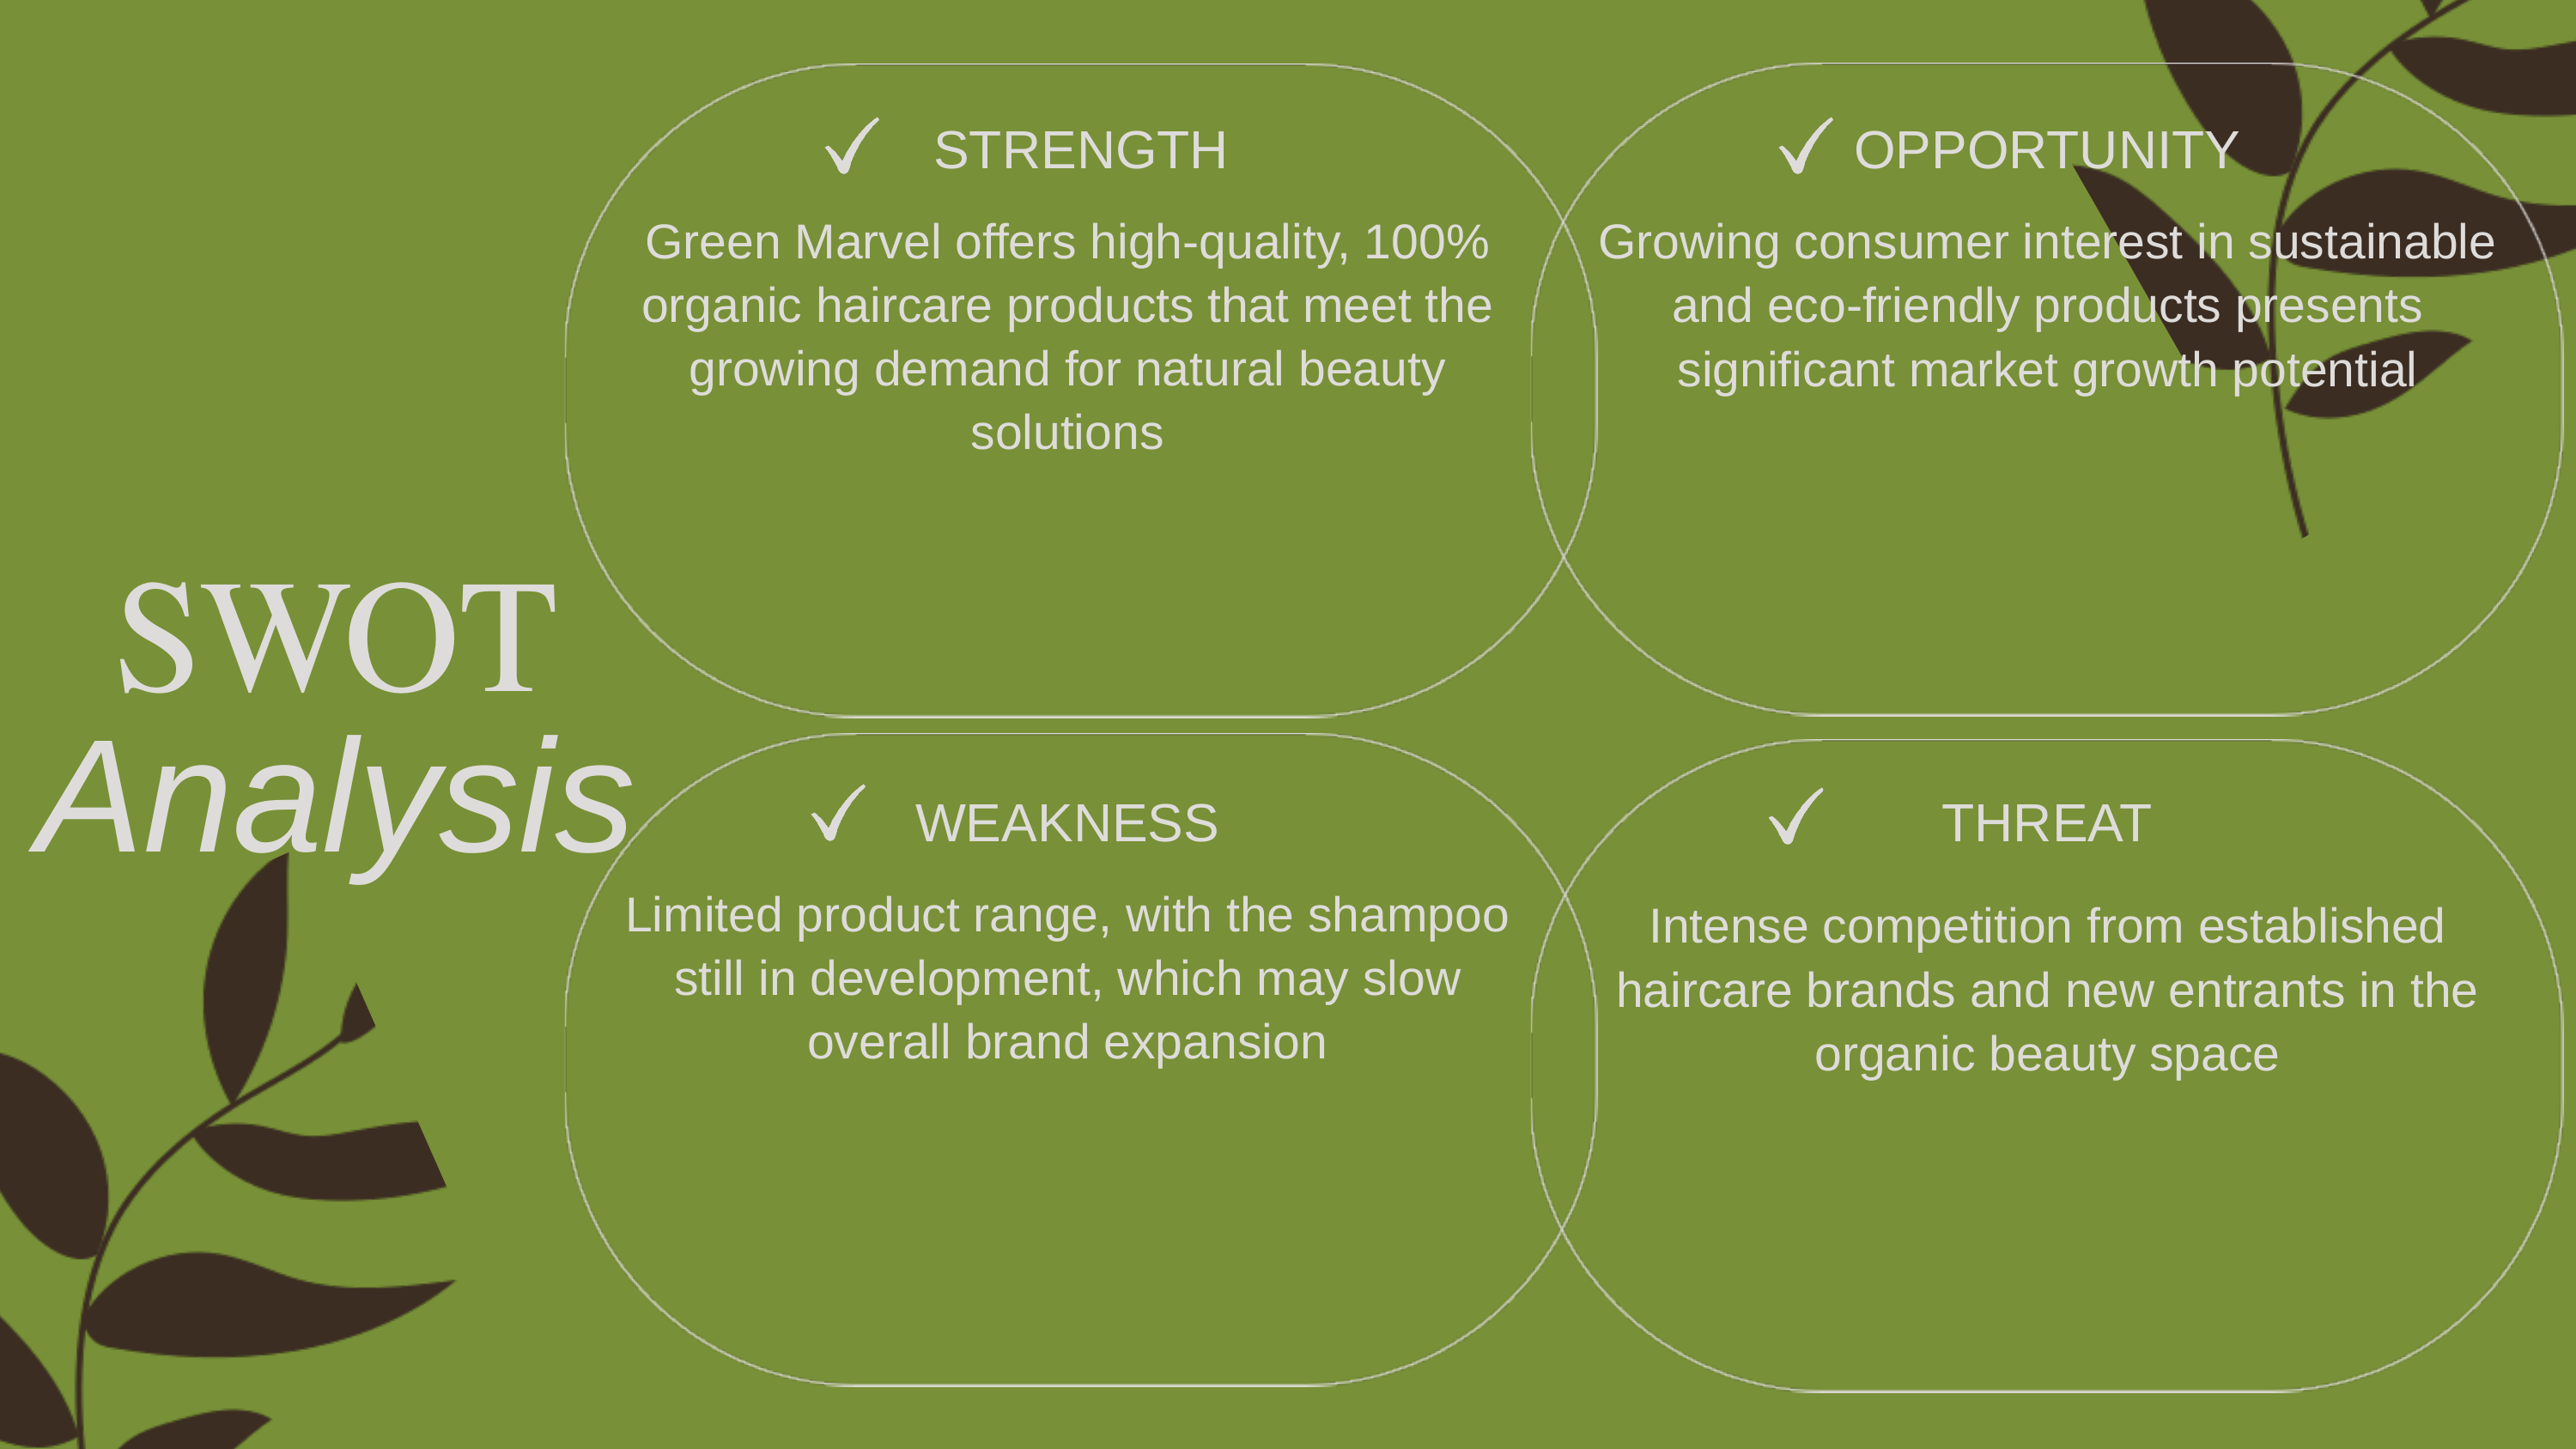

STRENGTH
OPPORTUNITY
Green Marvel offers high-quality, 100% organic haircare products that meet the growing demand for natural beauty solutions
Growing consumer interest in sustainable and eco-friendly products presents significant market growth potential
SWOT
Analysis

WEAKNESS
THREAT
Limited product range, with the shampoo still in development, which may slow overall brand expansion
Intense competition from established haircare brands and new entrants in the organic beauty space